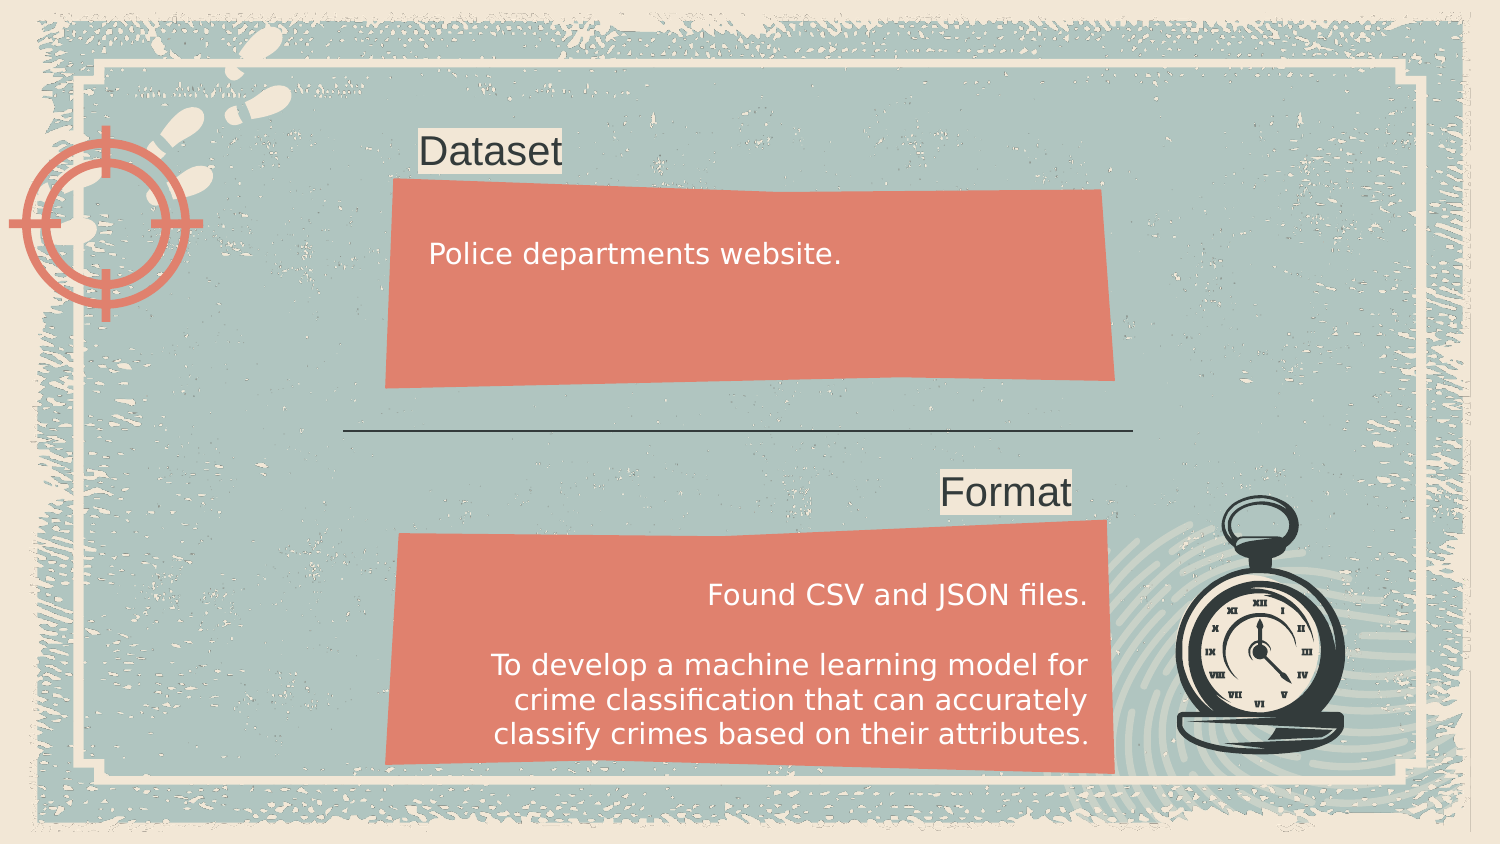

# Dataset

Police departments website.
Format

Found CSV and JSON files.

To develop a machine learning model for crime classification that can accurately classify crimes based on their attributes.